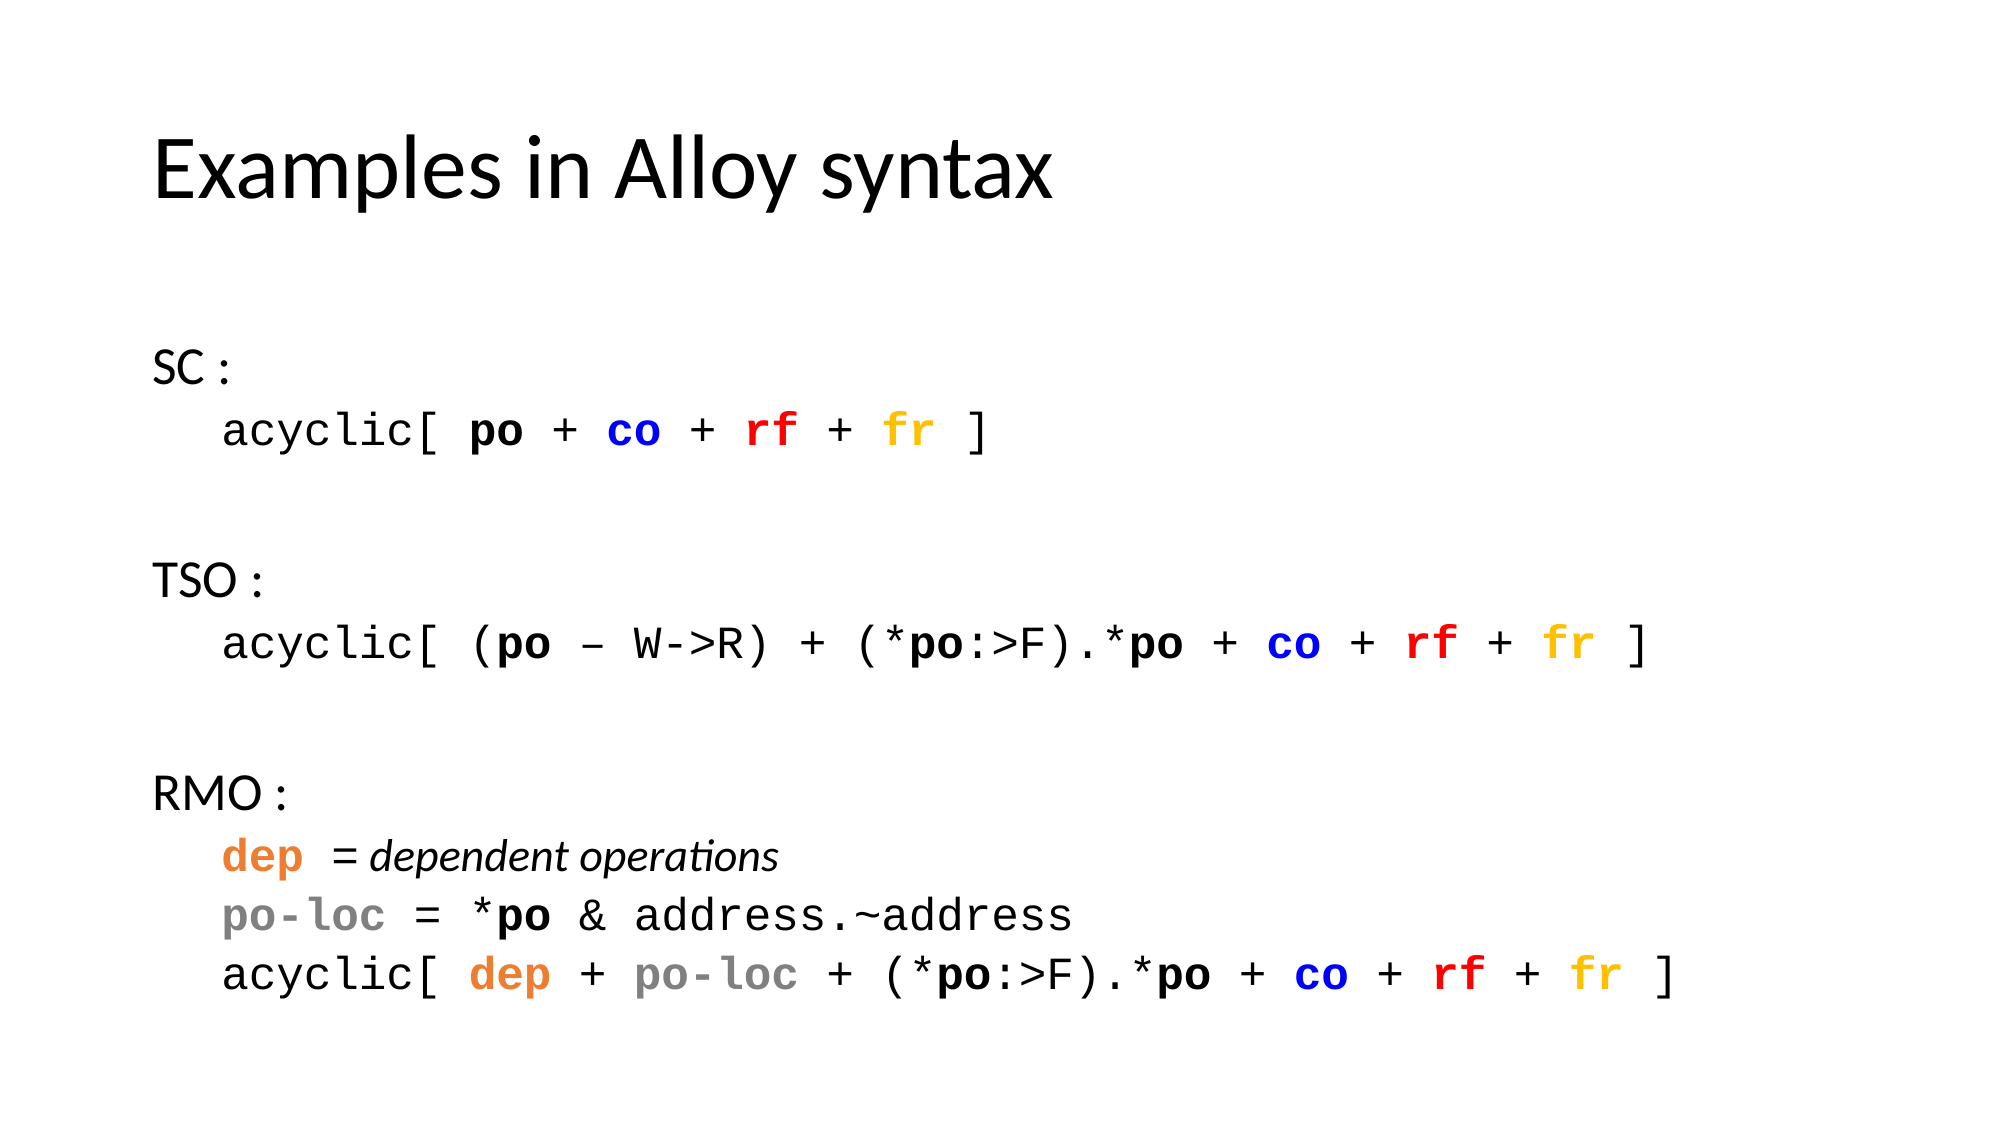

# Examples in Alloy syntax
SC :
acyclic[ po + co + rf + fr ]

TSO :
acyclic[ (po – W->R) + (*po:>F).*po + co + rf + fr ]

RMO :
dep = dependent operations
po-loc = *po & address.~address
acyclic[ dep + po-loc + (*po:>F).*po + co + rf + fr ]